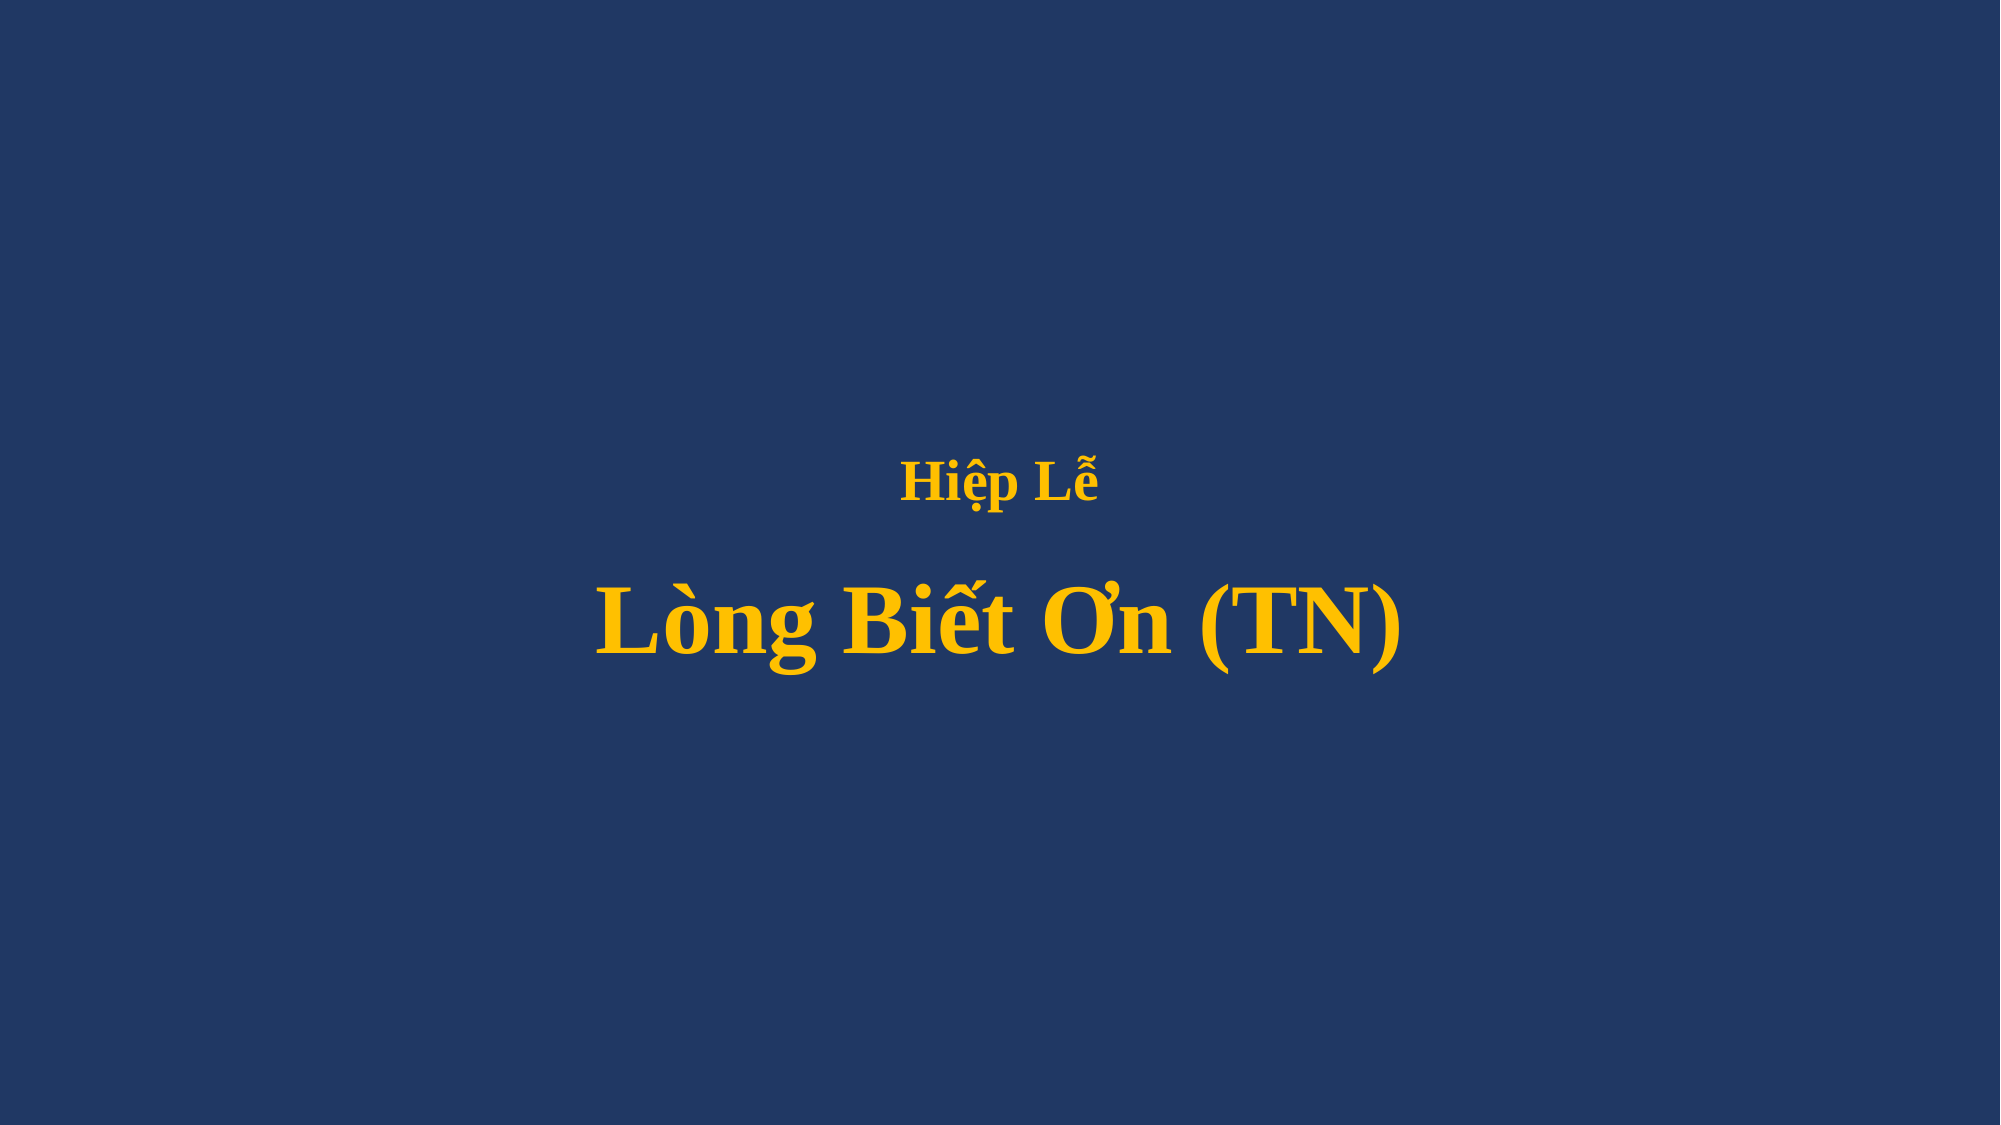

# Hiệp Lễ Lòng Biết Ơn (TN)